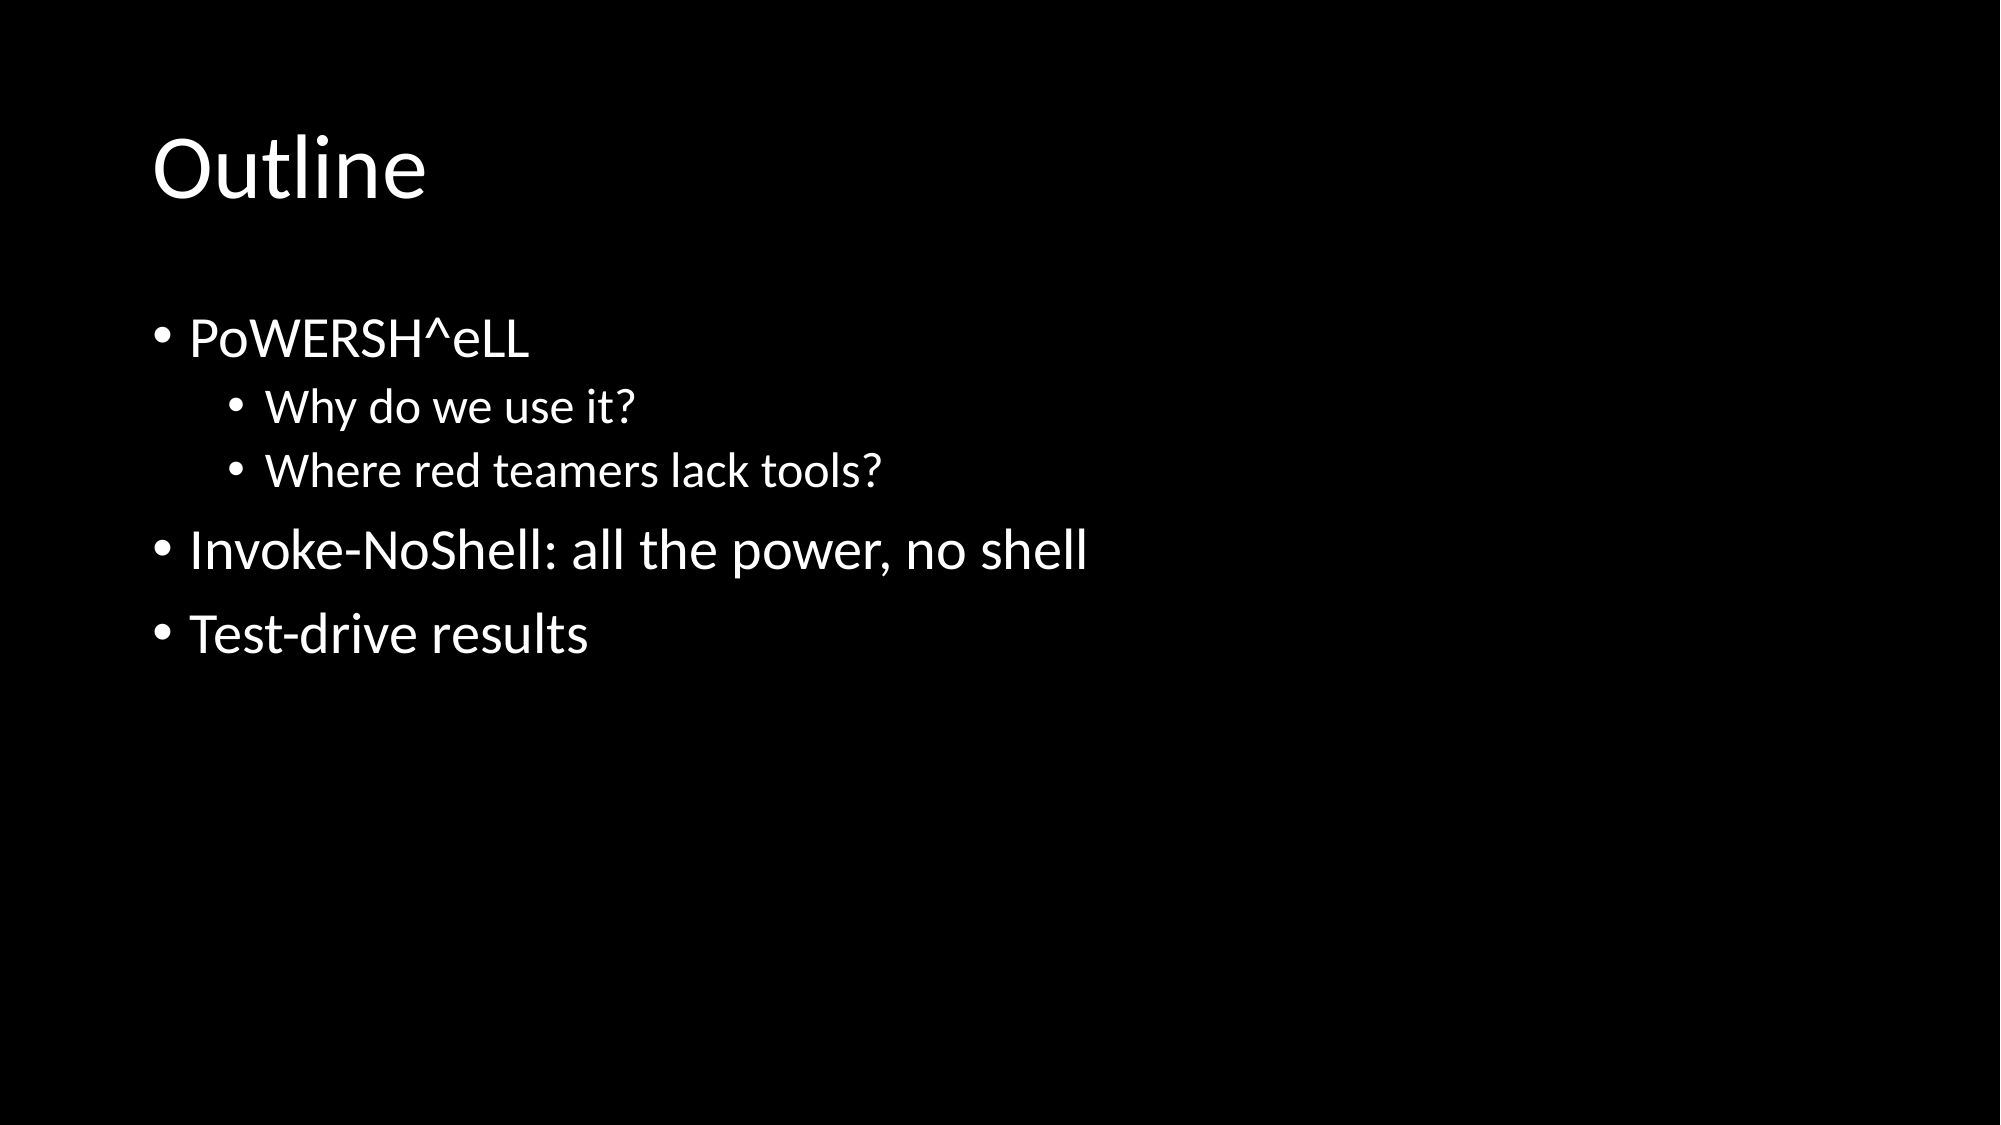

# Outline
PoWERSH^eLL
Why do we use it?
Where red teamers lack tools?
Invoke-NoShell: all the power, no shell
Test-drive results